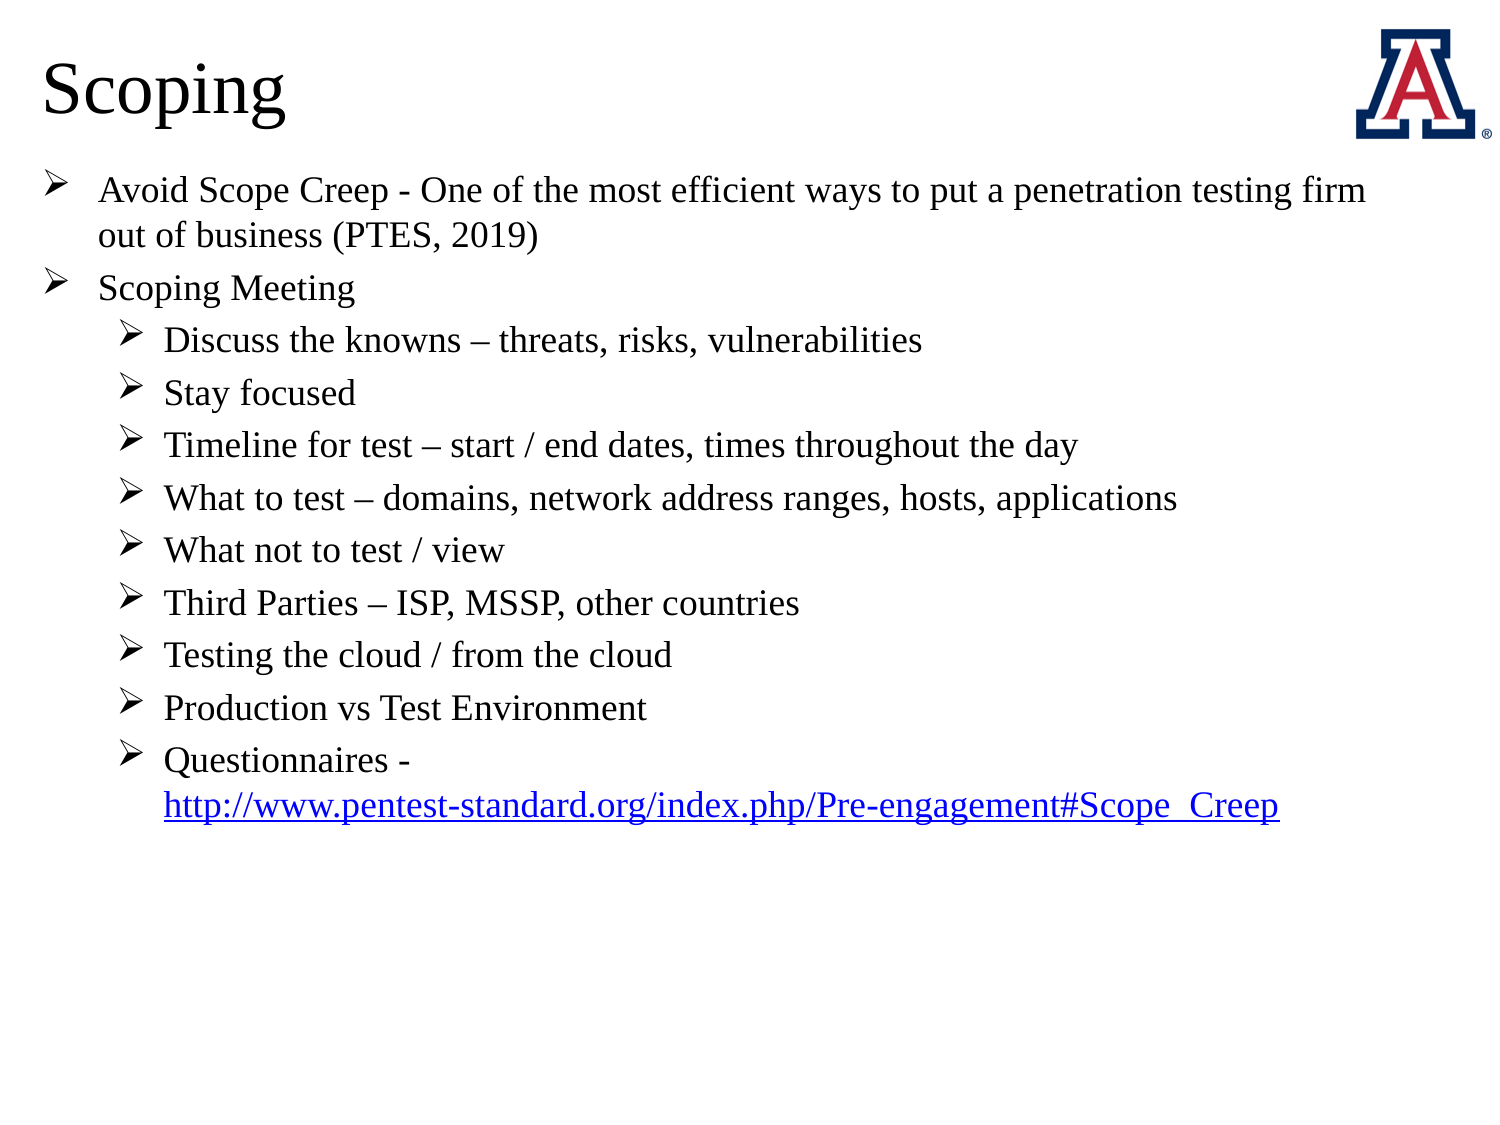

# Scoping
Avoid Scope Creep - One of the most efficient ways to put a penetration testing firm out of business (PTES, 2019)
Scoping Meeting
Discuss the knowns – threats, risks, vulnerabilities
Stay focused
Timeline for test – start / end dates, times throughout the day
What to test – domains, network address ranges, hosts, applications
What not to test / view
Third Parties – ISP, MSSP, other countries
Testing the cloud / from the cloud
Production vs Test Environment
Questionnaires - http://www.pentest-standard.org/index.php/Pre-engagement#Scope_Creep